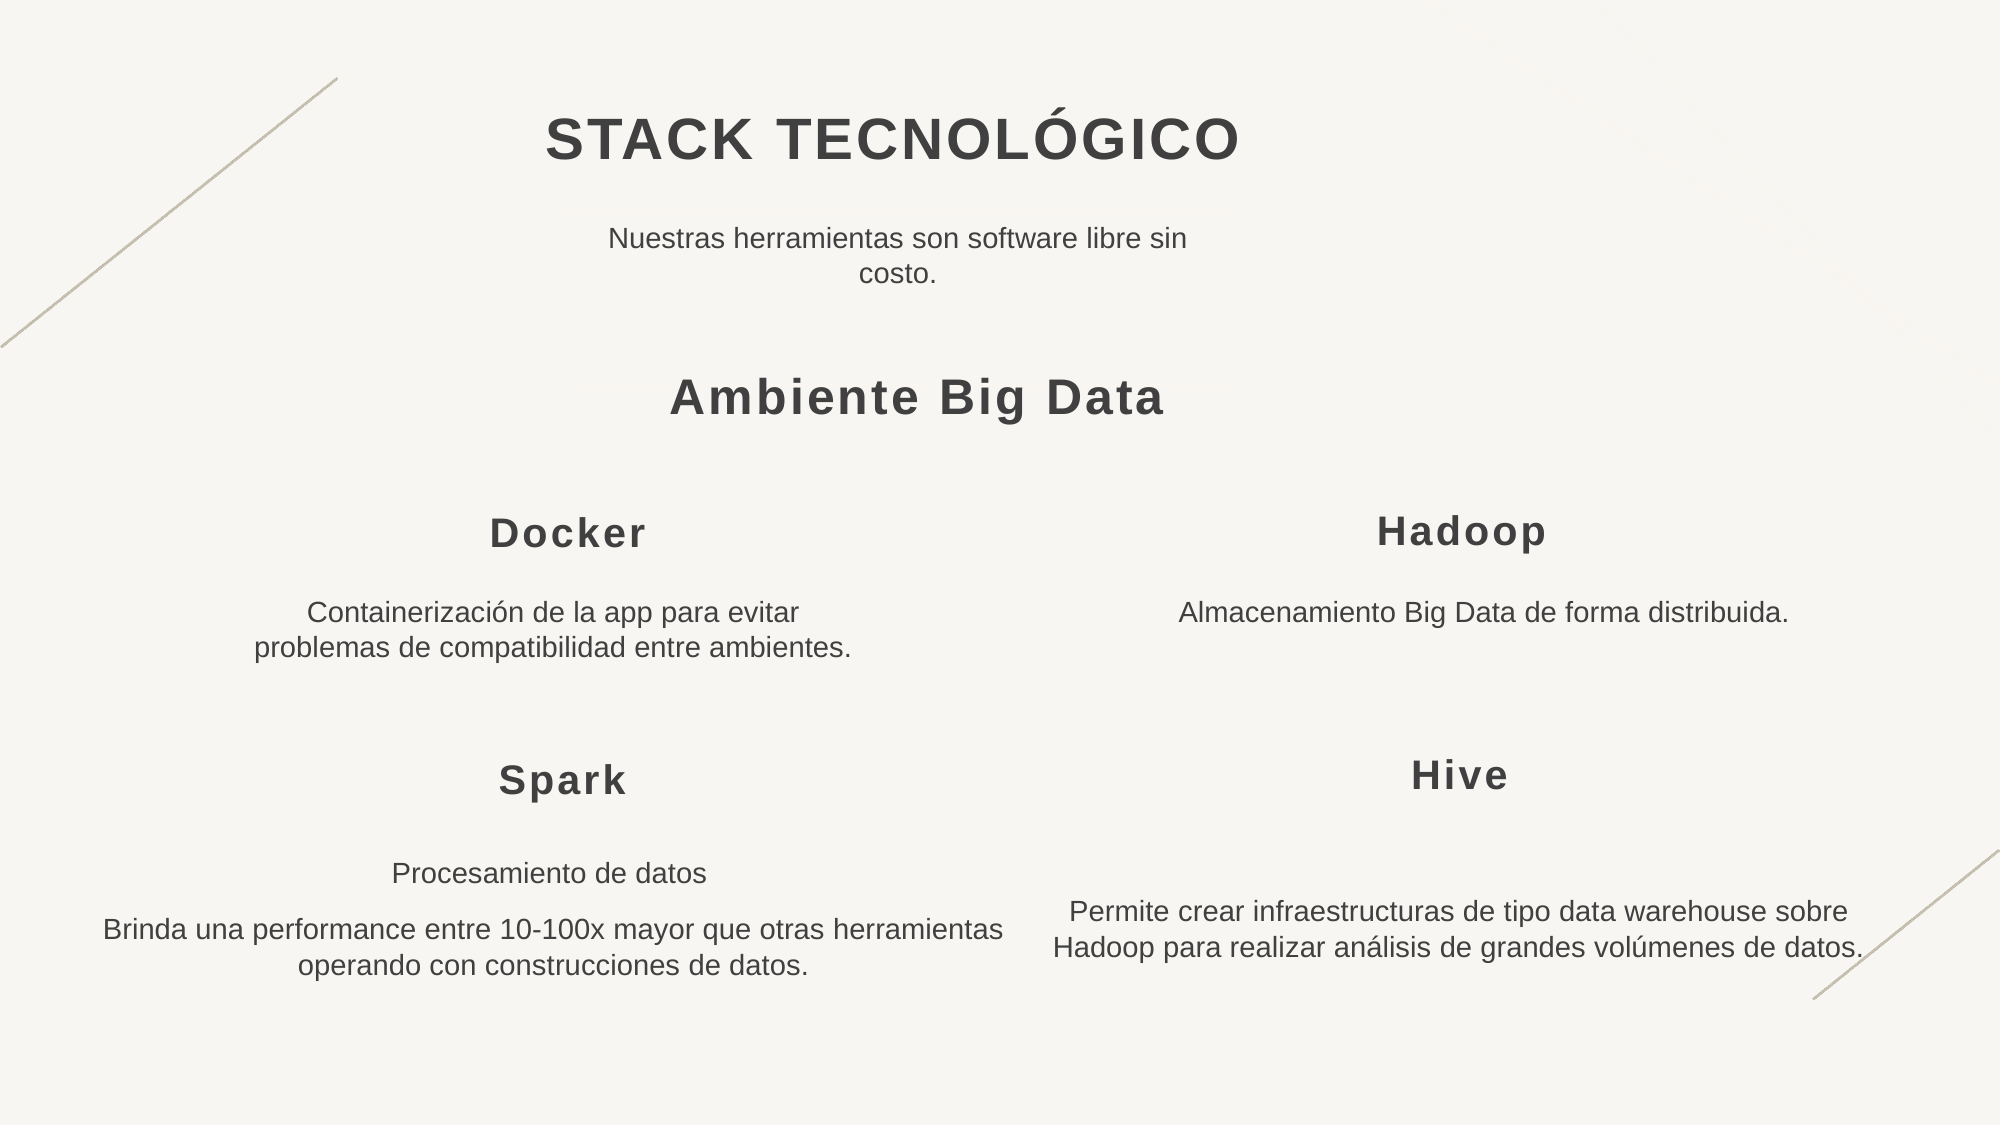

# Stack tecnológico
Nuestras herramientas son software libre sin costo.
Ambiente Big Data
    Hadoop
Docker
Containerización de la app para evitar problemas de compatibilidad entre ambientes.

Almacenamiento Big Data de forma distribuida.
Hive
    Spark
Procesamiento de datos
Brinda una performance entre 10-100x mayor que otras herramientas operando con construcciones de datos.

Permite crear infraestructuras de tipo data warehouse sobre Hadoop para realizar análisis de grandes volúmenes de datos.